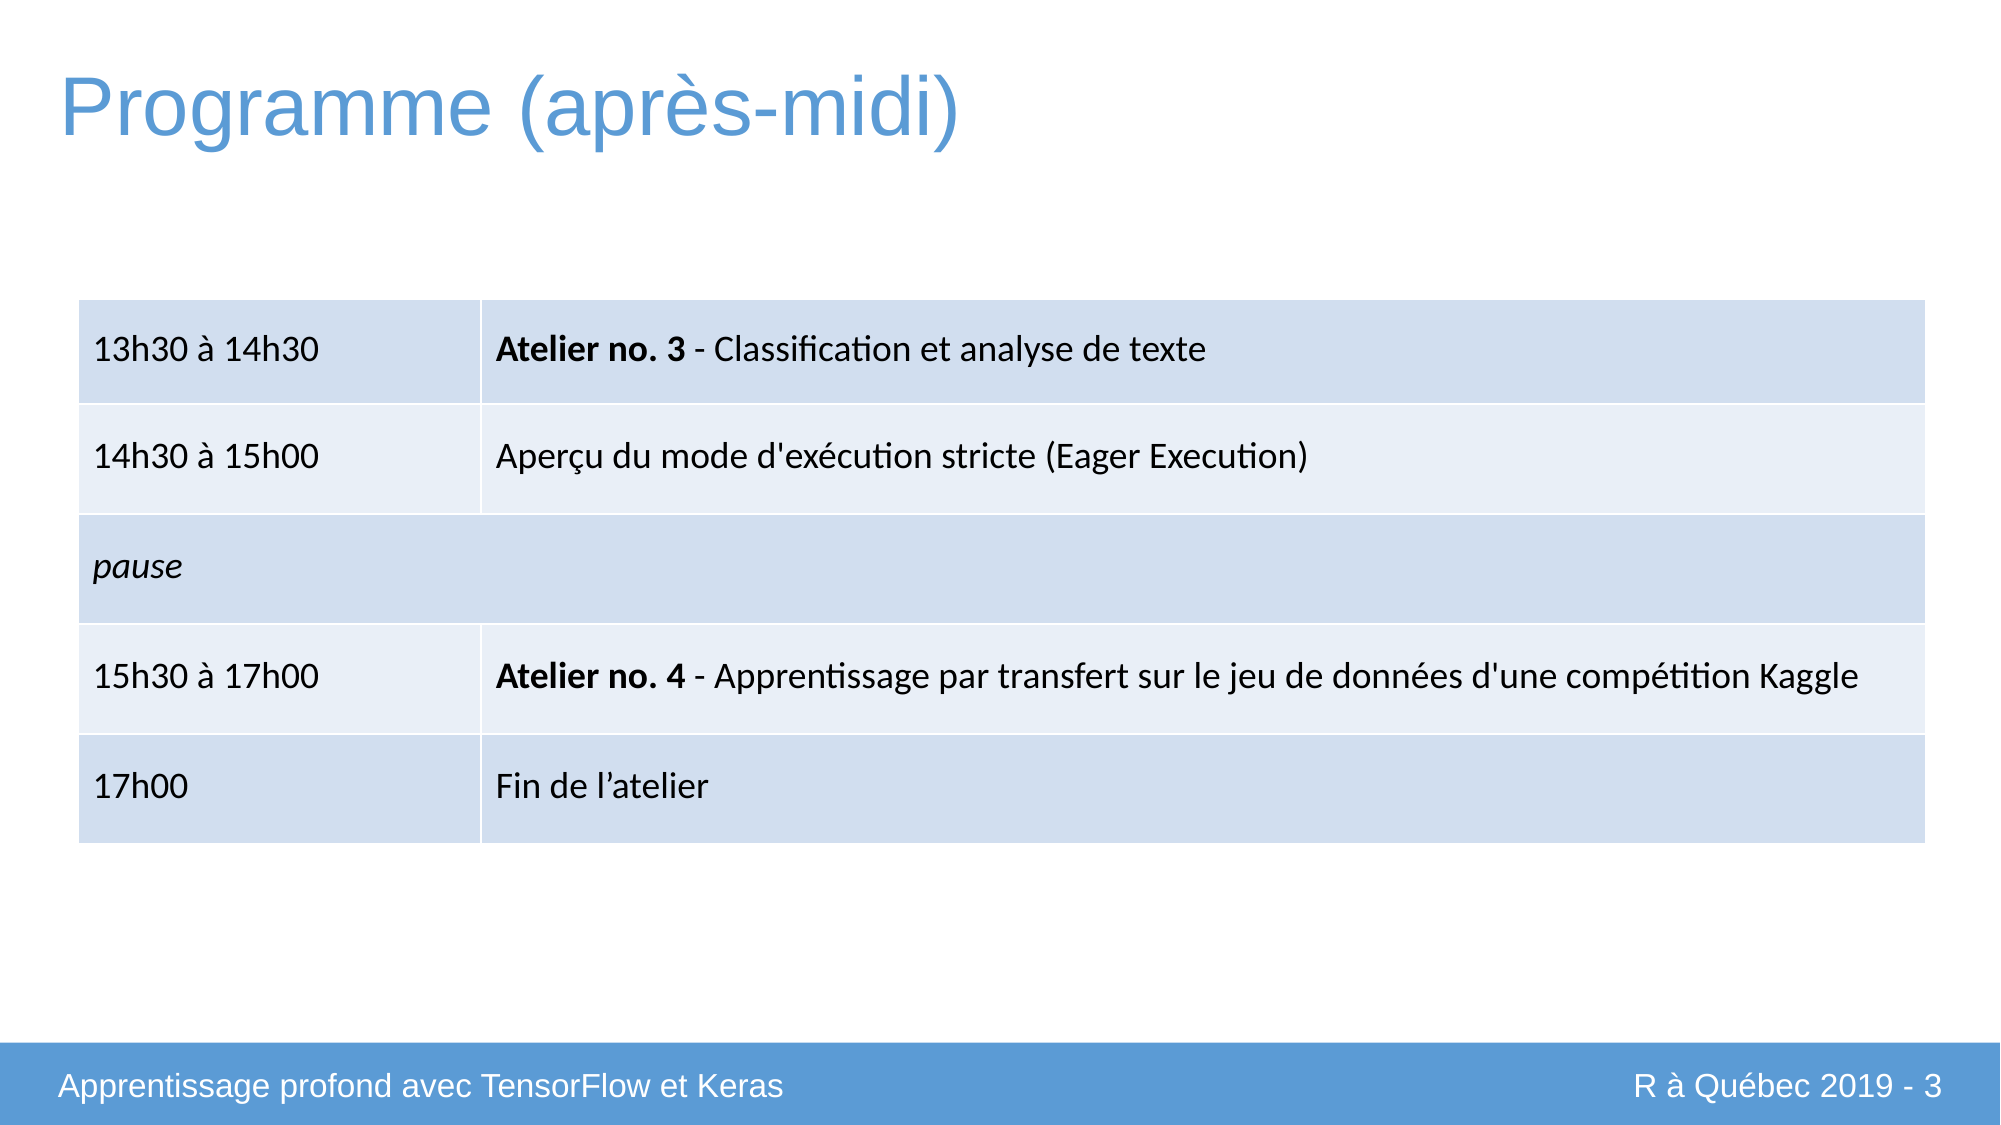

# Programme (après-midi)
| 13h30 à 14h30 | Atelier no. 3 - Classification et analyse de texte |
| --- | --- |
| 14h30 à 15h00 | Aperçu du mode d'exécution stricte (Eager Execution) |
| pause |  |
| 15h30 à 17h00 | Atelier no. 4 - Apprentissage par transfert sur le jeu de données d'une compétition Kaggle |
| 17h00 | Fin de l’atelier |

Apprentissage profond avec TensorFlow et Keras
R à Québec 2019 - 3